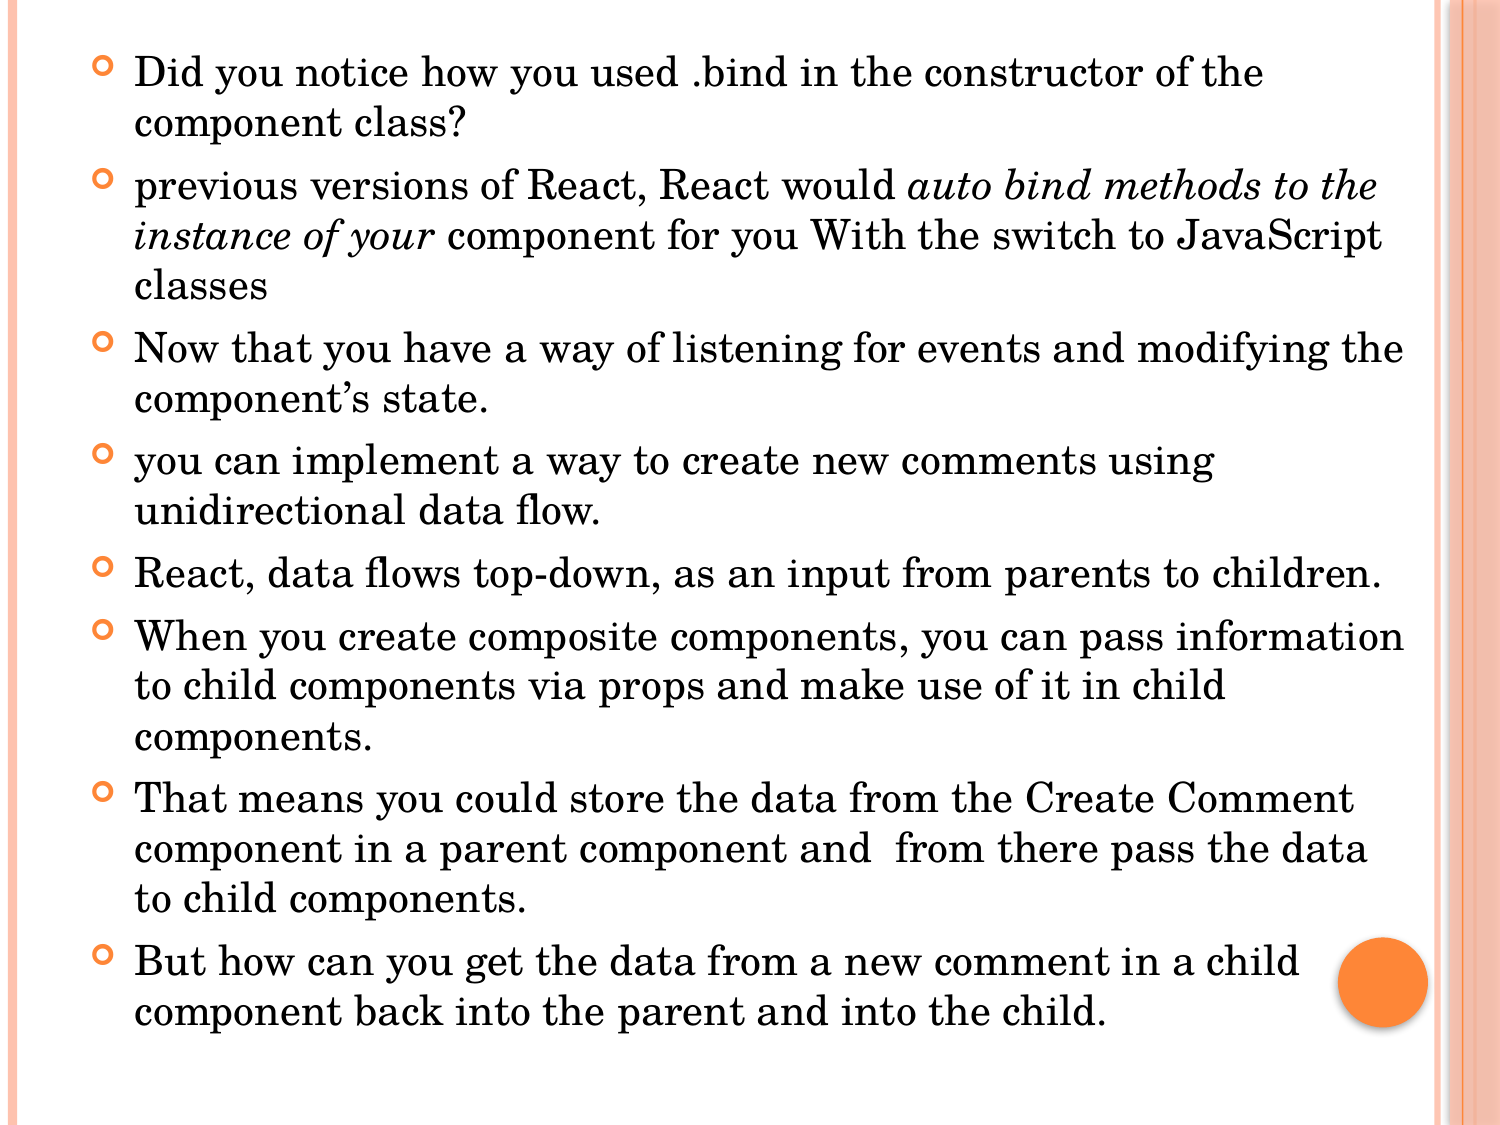

Did you notice how you used .bind in the constructor of the component class?
previous versions of React, React would auto bind methods to the instance of your component for you With the switch to JavaScript classes
Now that you have a way of listening for events and modifying the component’s state.
you can implement a way to create new comments using unidirectional data flow.
React, data flows top-down, as an input from parents to children.
When you create composite components, you can pass information to child components via props and make use of it in child components.
That means you could store the data from the Create Comment component in a parent component and  from there pass the data to child components.
But how can you get the data from a new comment in a child component back into the parent and into the child.